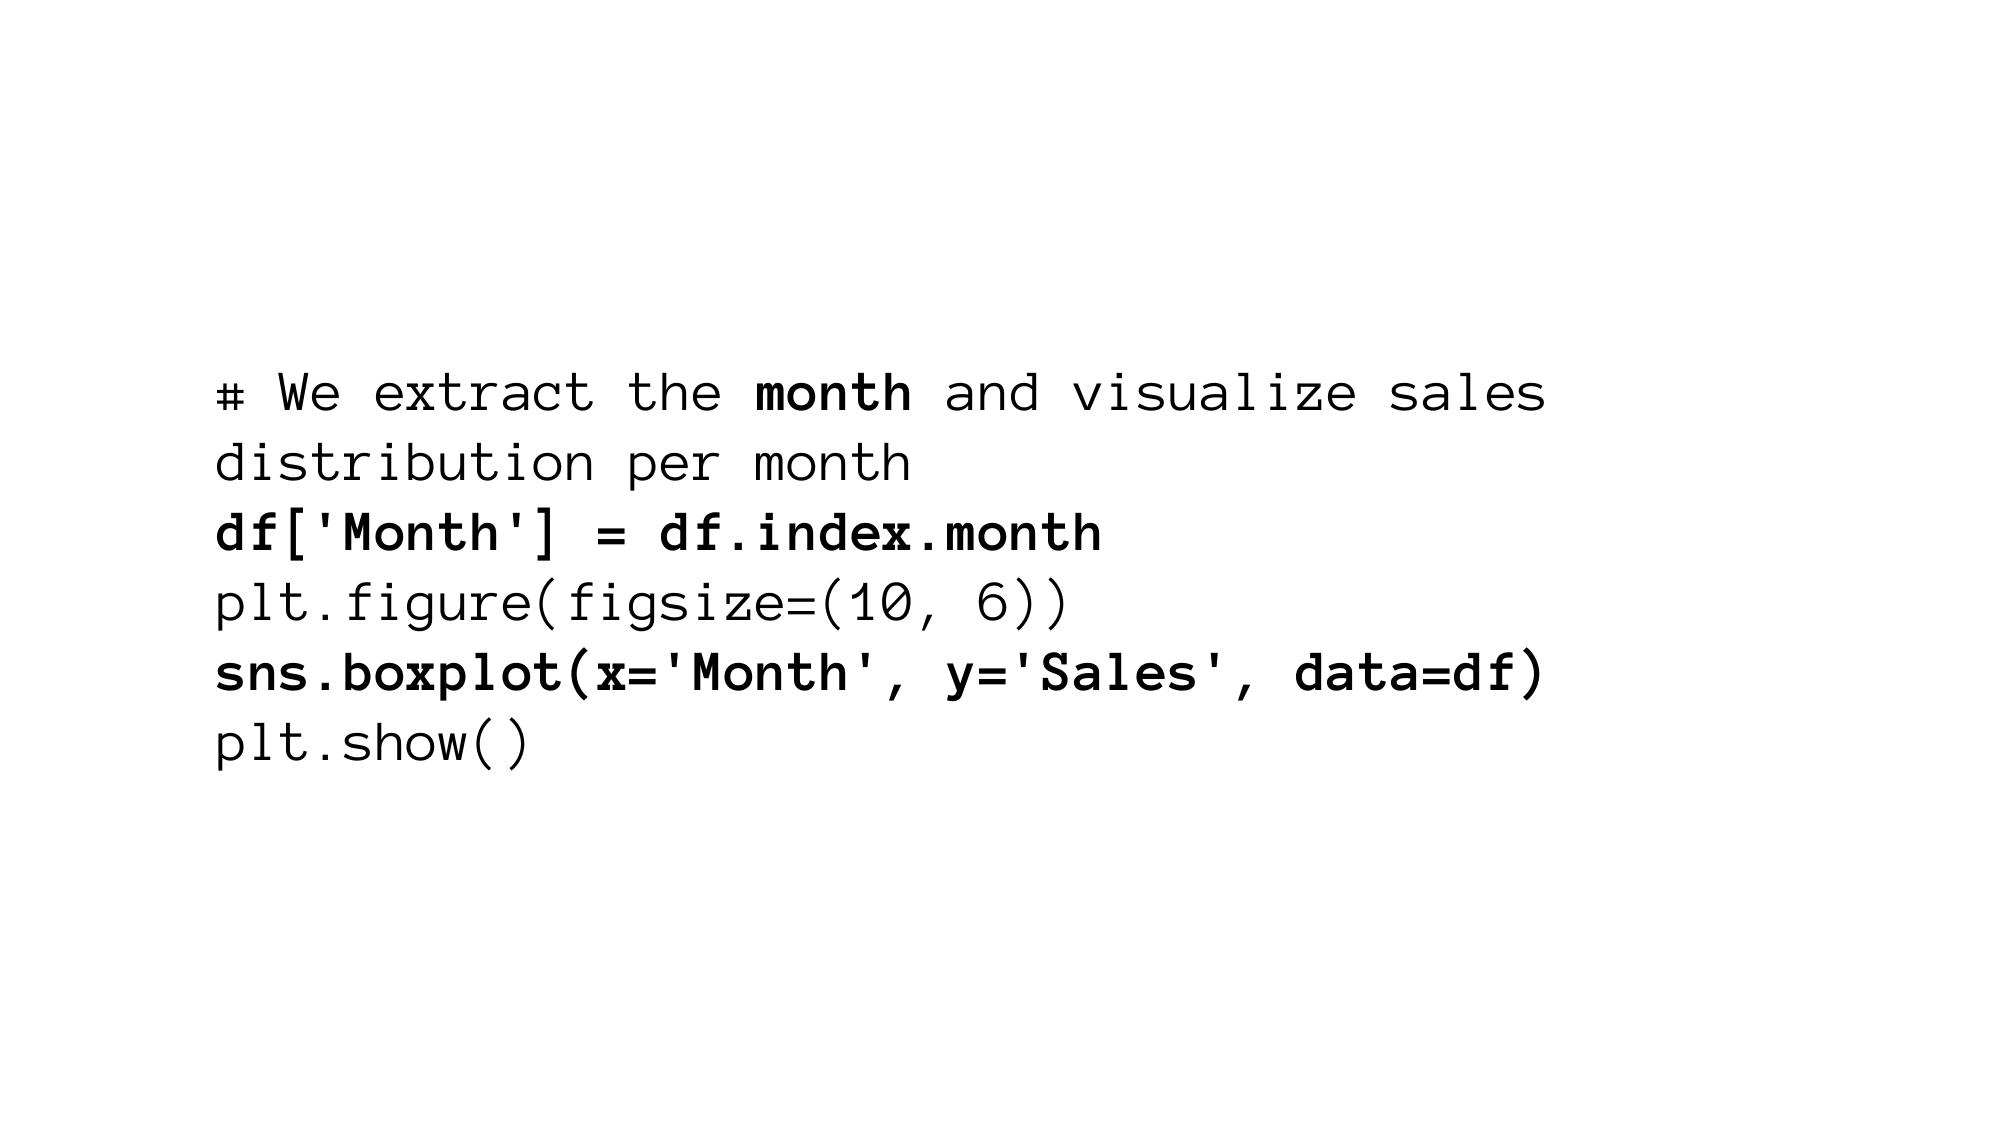

# We extract the month and visualize sales distribution per month
df['Month'] = df.index.month
plt.figure(figsize=(10, 6))
sns.boxplot(x='Month', y='Sales', data=df)
plt.show()